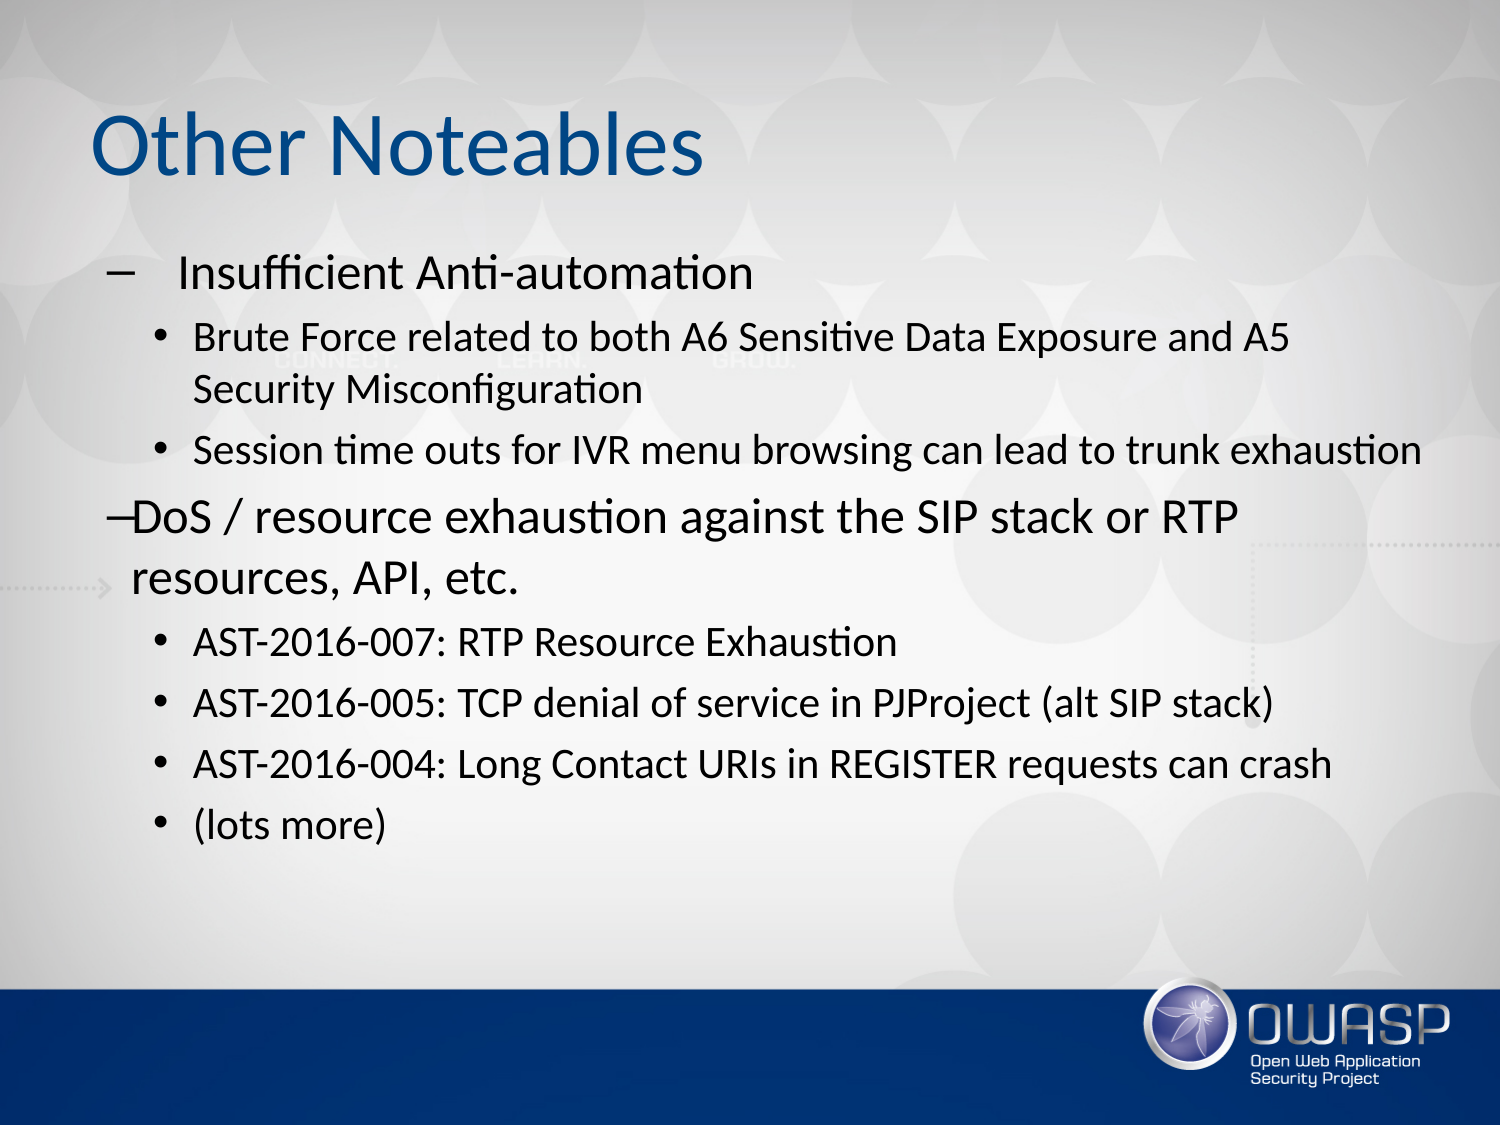

# Other Noteables
Insufficient Anti-automation
Brute Force related to both A6 Sensitive Data Exposure and A5 Security Misconfiguration
Session time outs for IVR menu browsing can lead to trunk exhaustion
DoS / resource exhaustion against the SIP stack or RTP resources, API, etc.
AST-2016-007: RTP Resource Exhaustion
AST-2016-005: TCP denial of service in PJProject (alt SIP stack)
AST-2016-004: Long Contact URIs in REGISTER requests can crash
(lots more)